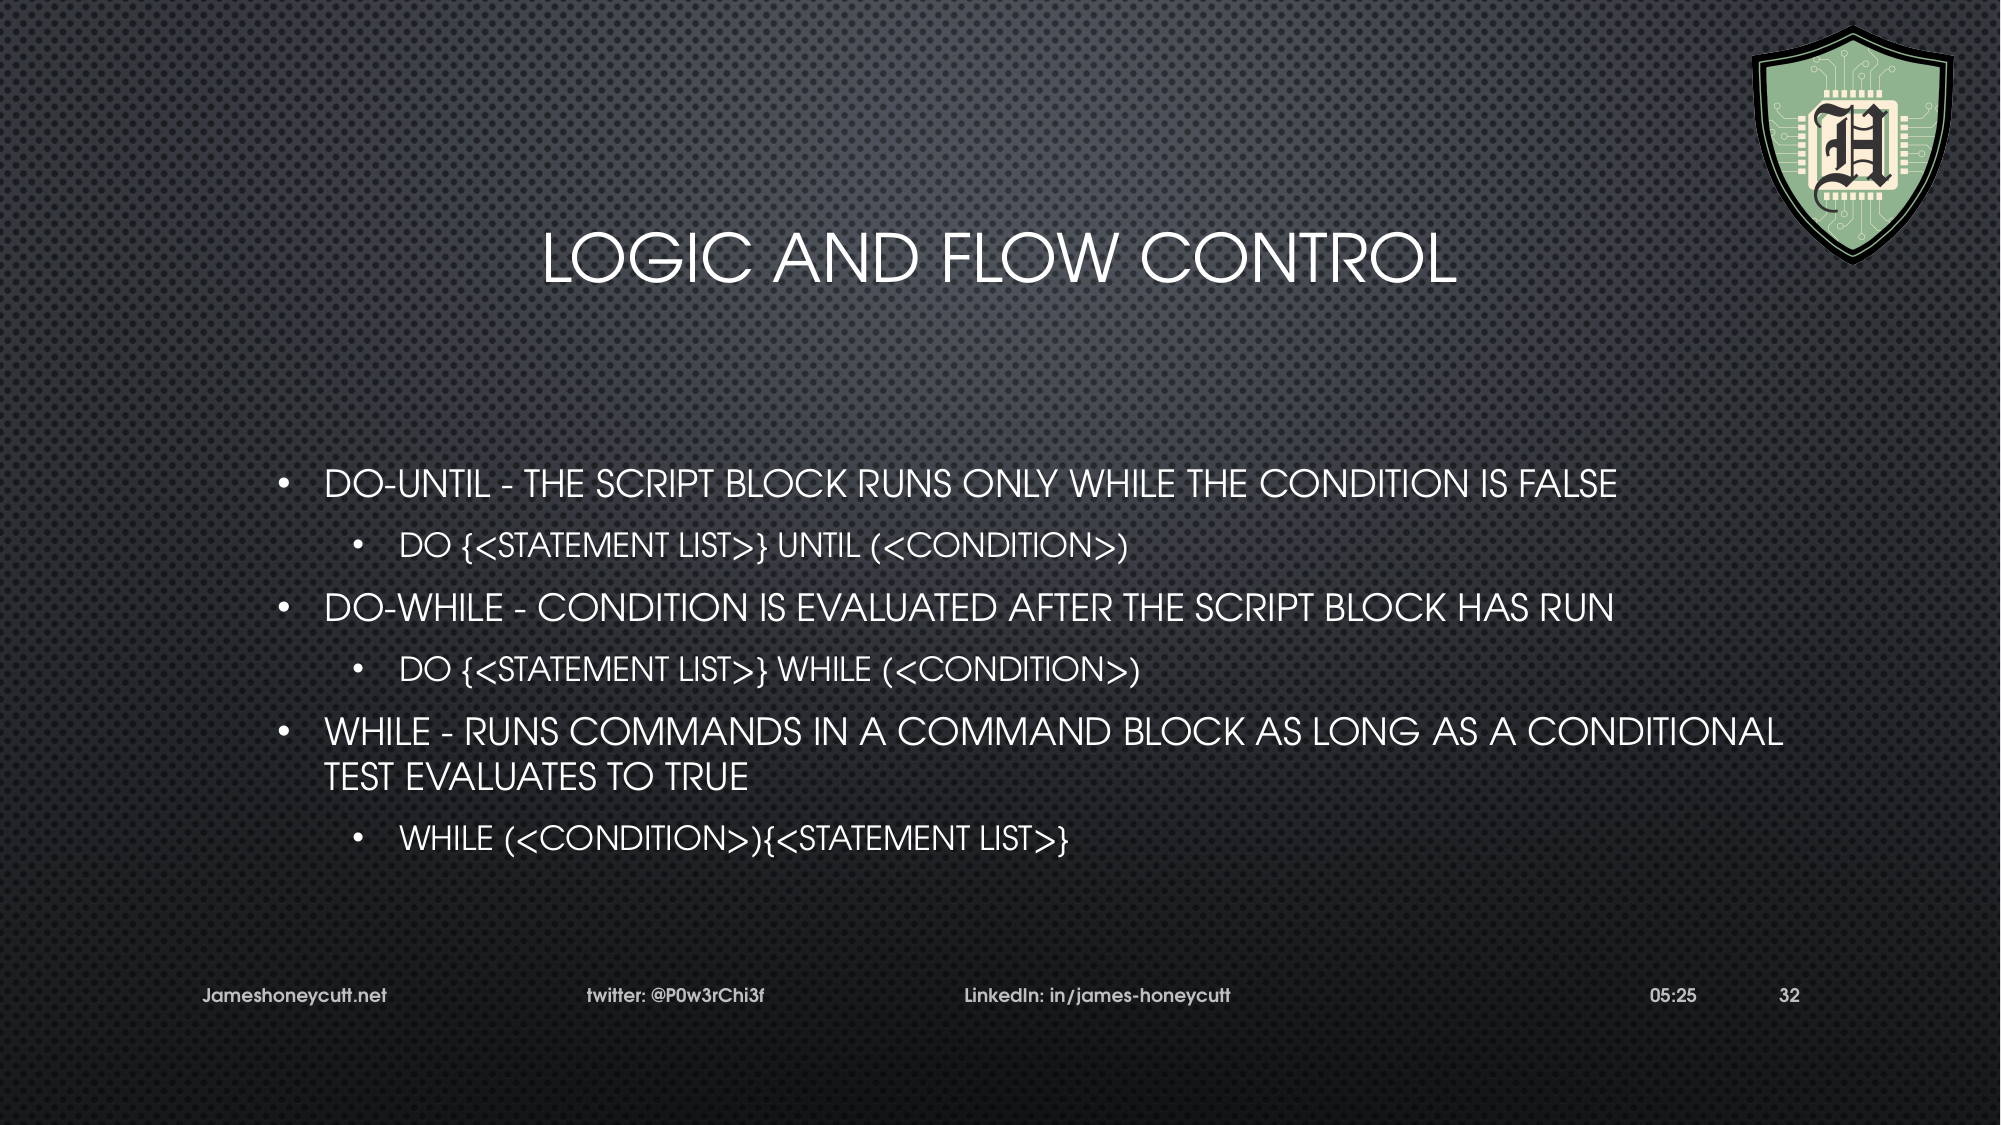

# Logic and flow control
Do-Until - the script block runs only while the condition is false
do {<statement list>} until (<condition>)
Do-While - condition is evaluated after the script block has run
do {<statement list>} while (<condition>)
While - runs commands in a command block as long as a conditional test evaluates to true
while (<condition>){<statement list>}

Jameshoneycutt.net                                      twitter: @P0w3rChi3f                                      LinkedIn: in/james-honeycutt
05:25
32